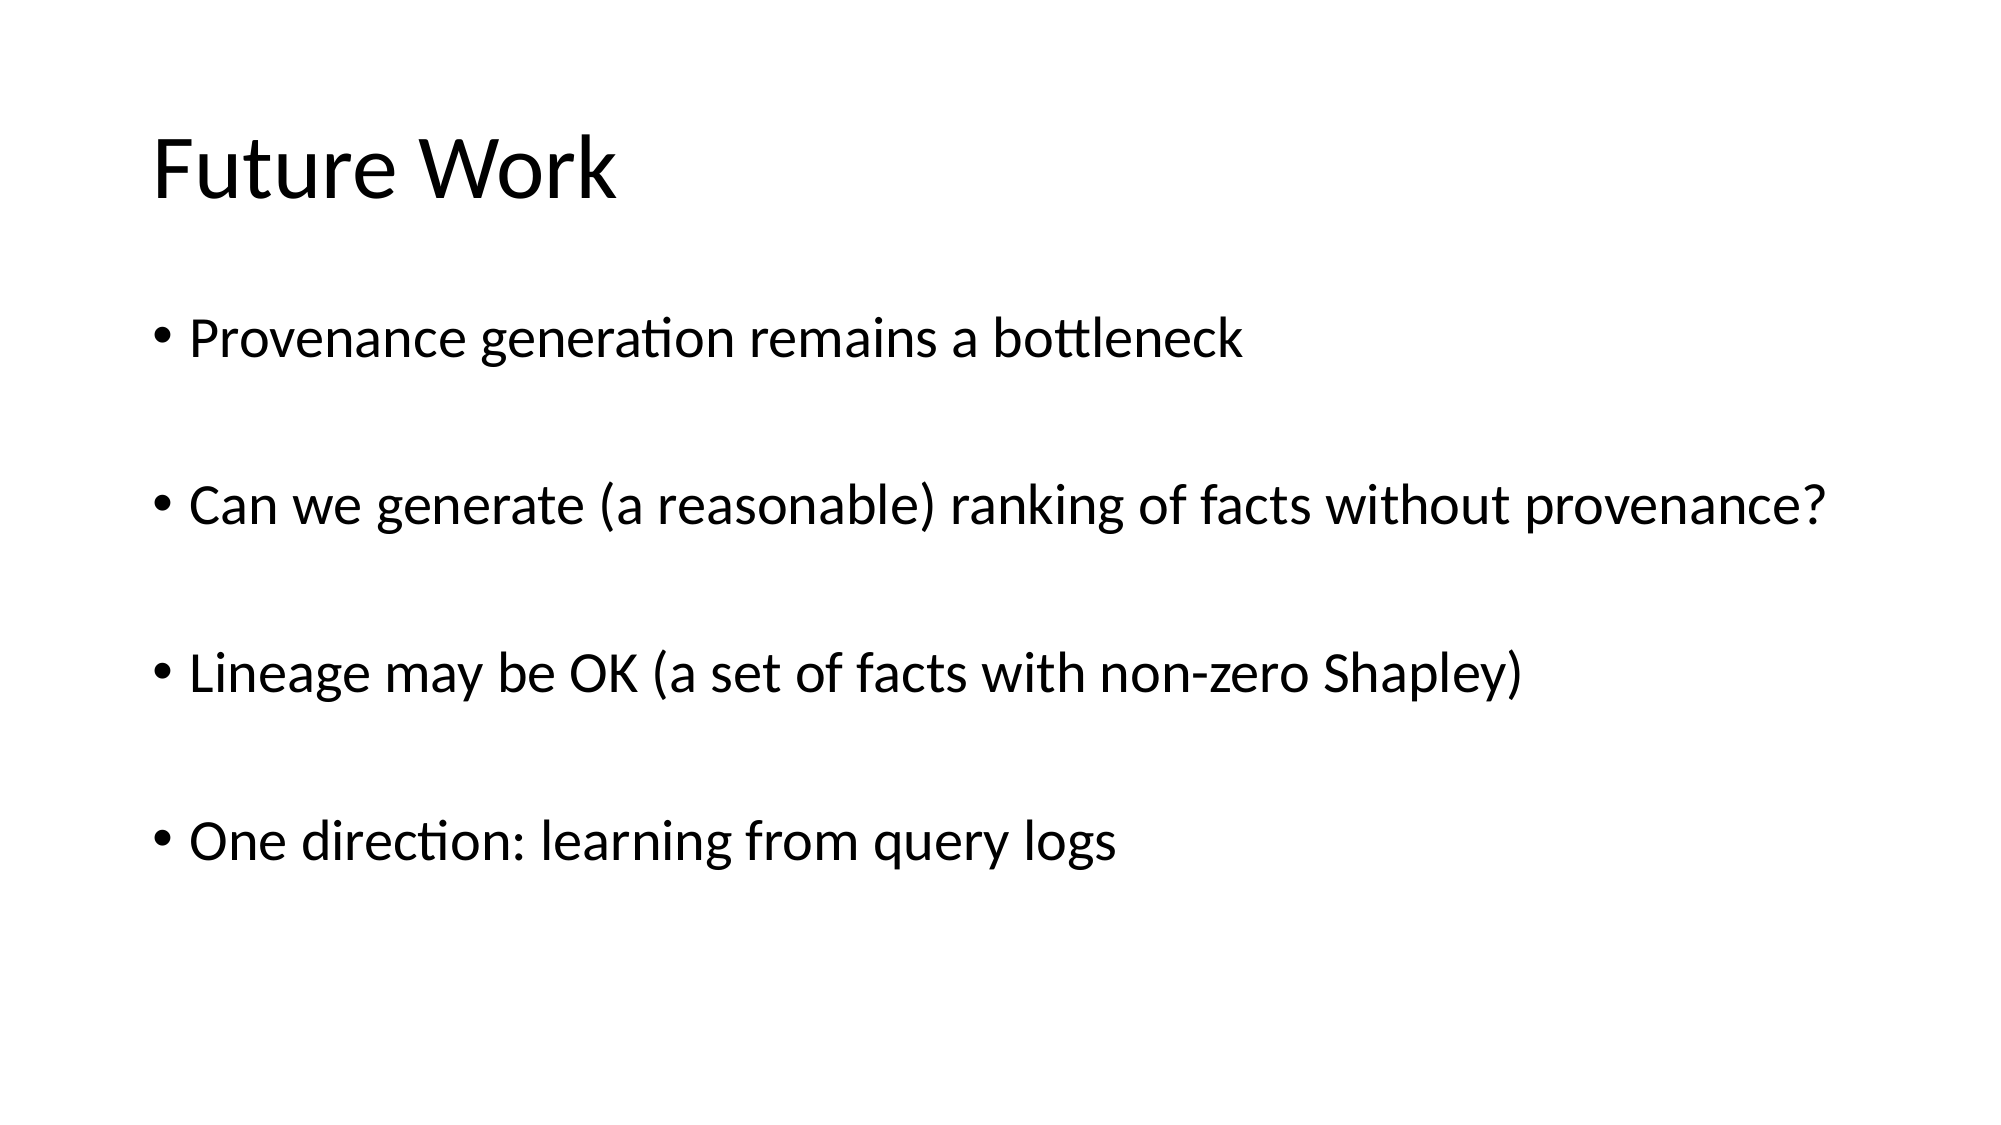

# Future Work
Provenance generation remains a bottleneck

Can we generate (a reasonable) ranking of facts without provenance?

Lineage may be OK (a set of facts with non-zero Shapley)

One direction: learning from query logs